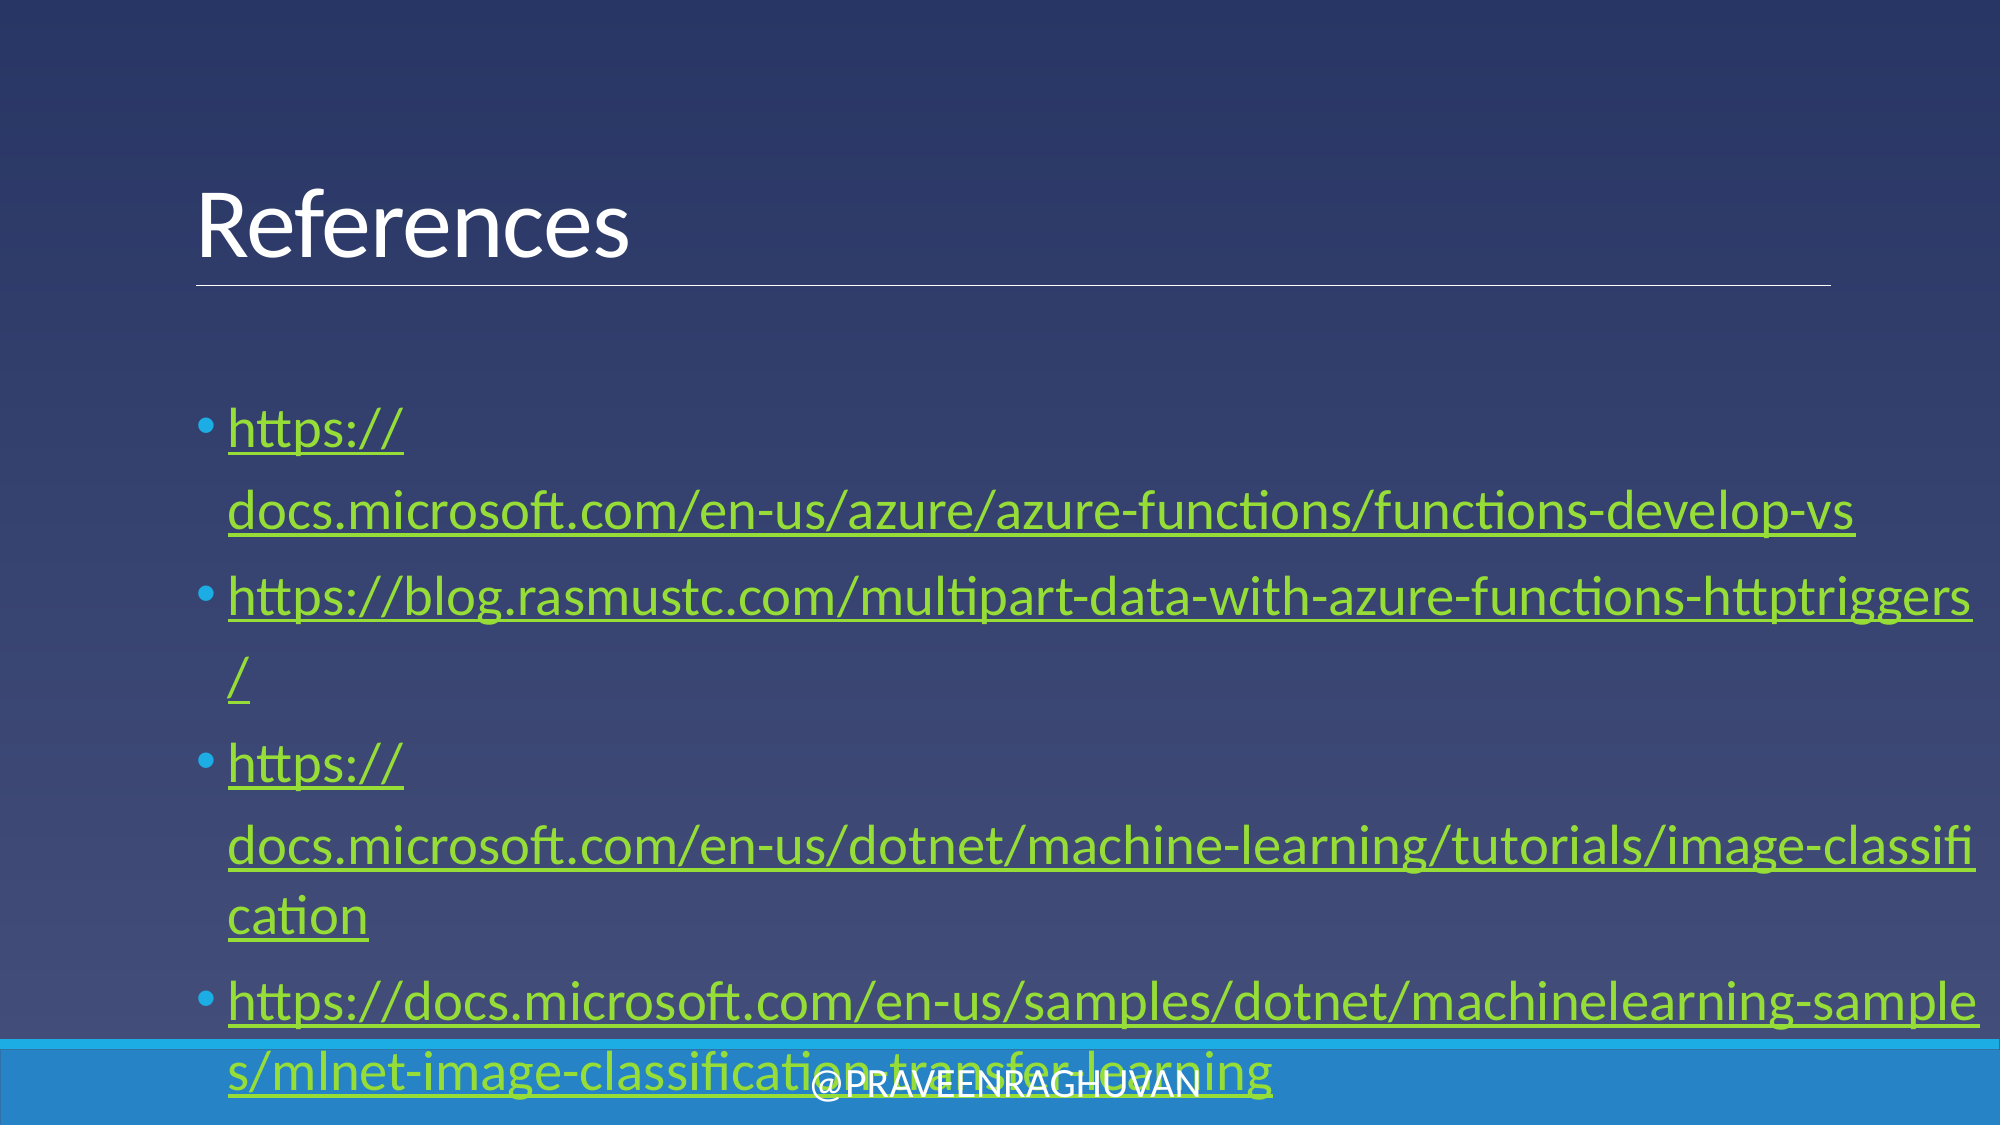

# References
https://docs.microsoft.com/en-us/azure/azure-functions/functions-develop-vs
https://blog.rasmustc.com/multipart-data-with-azure-functions-httptriggers/
https://docs.microsoft.com/en-us/dotnet/machine-learning/tutorials/image-classification
https://docs.microsoft.com/en-us/samples/dotnet/machinelearning-samples/mlnet-image-classification-transfer-learning/
https://docs.microsoft.com/en-us/dotnet/machine-learning/tutorials/object-detection-onnx
@praveenraghuvan